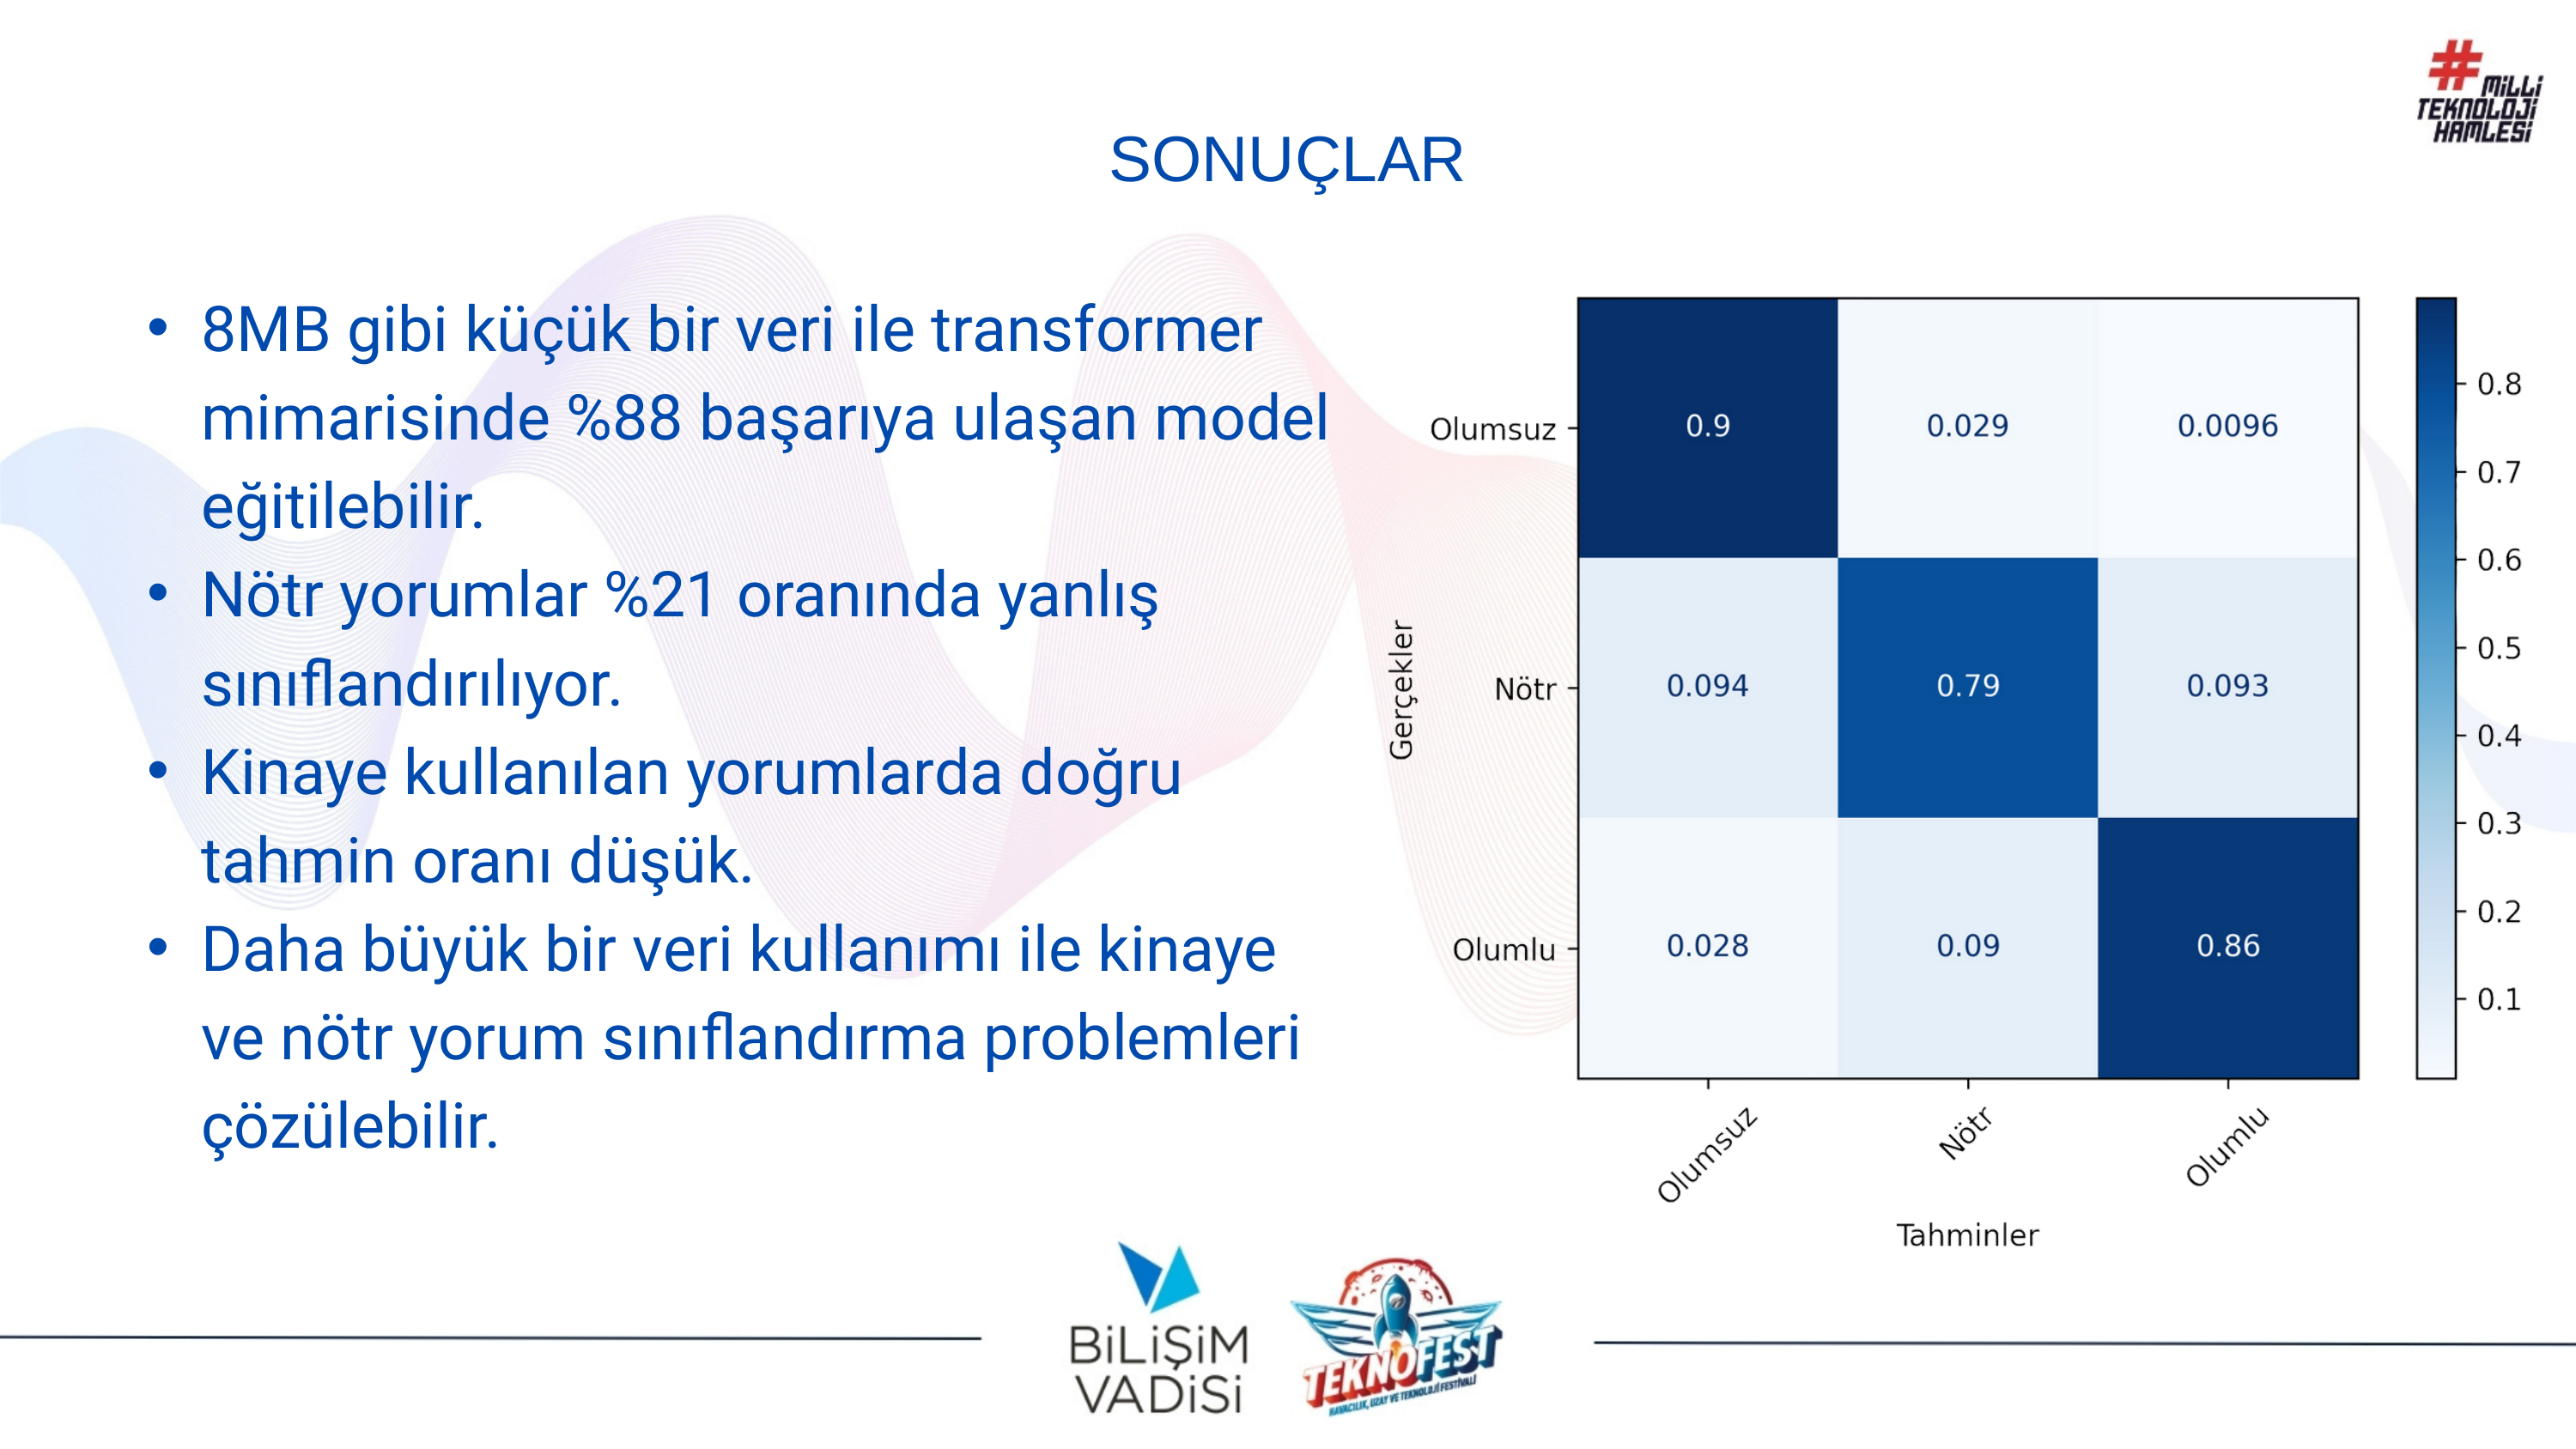

SONUÇLAR

8MB gibi küçük bir veri ile transformer mimarisinde %88 başarıya ulaşan model eğitilebilir.
Nötr yorumlar %21 oranında yanlış sınıflandırılıyor.
Kinaye kullanılan yorumlarda doğru tahmin oranı düşük.
Daha büyük bir veri kullanımı ile kinaye ve nötr yorum sınıflandırma problemleri çözülebilir.